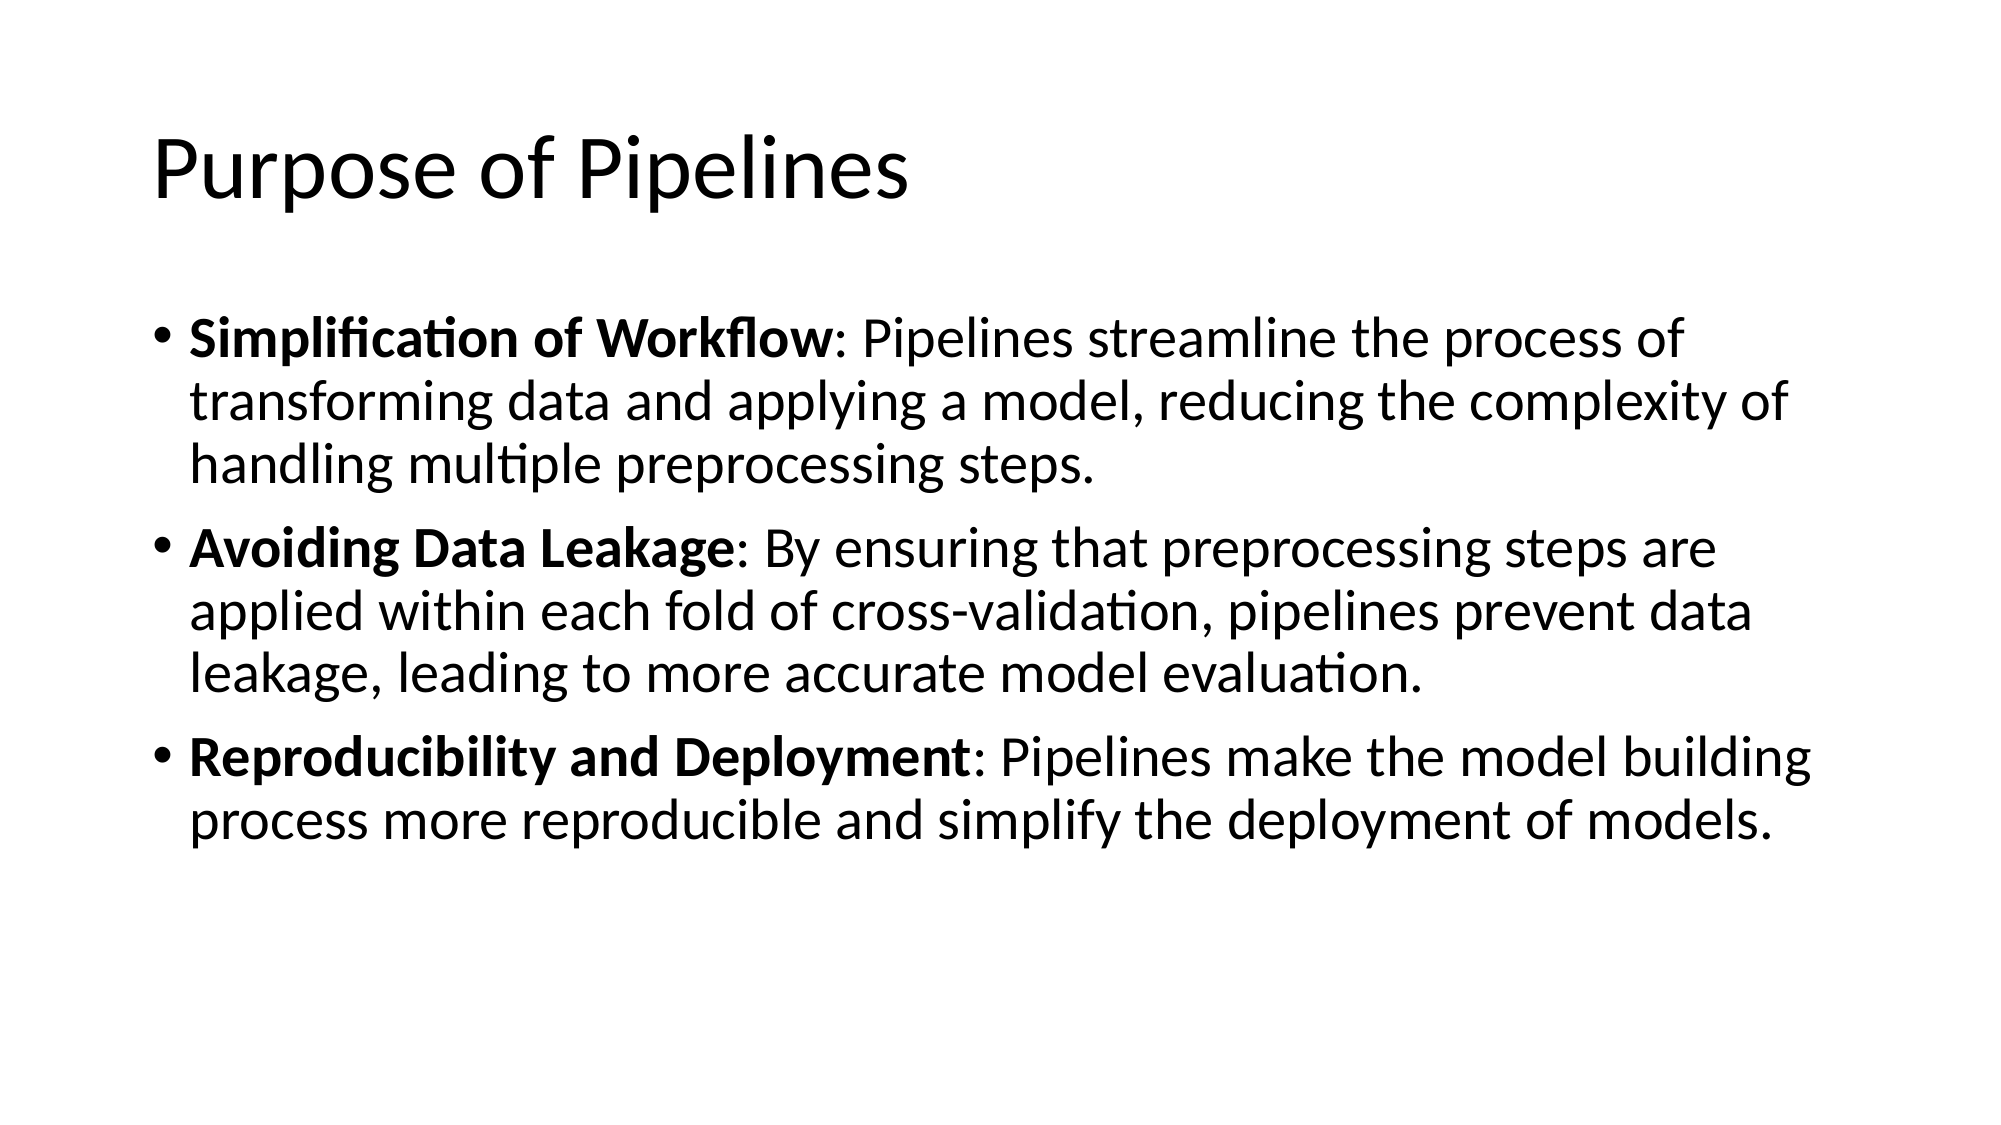

# Purpose of Pipelines
Simplification of Workflow: Pipelines streamline the process of transforming data and applying a model, reducing the complexity of handling multiple preprocessing steps.
Avoiding Data Leakage: By ensuring that preprocessing steps are applied within each fold of cross-validation, pipelines prevent data leakage, leading to more accurate model evaluation.
Reproducibility and Deployment: Pipelines make the model building process more reproducible and simplify the deployment of models.